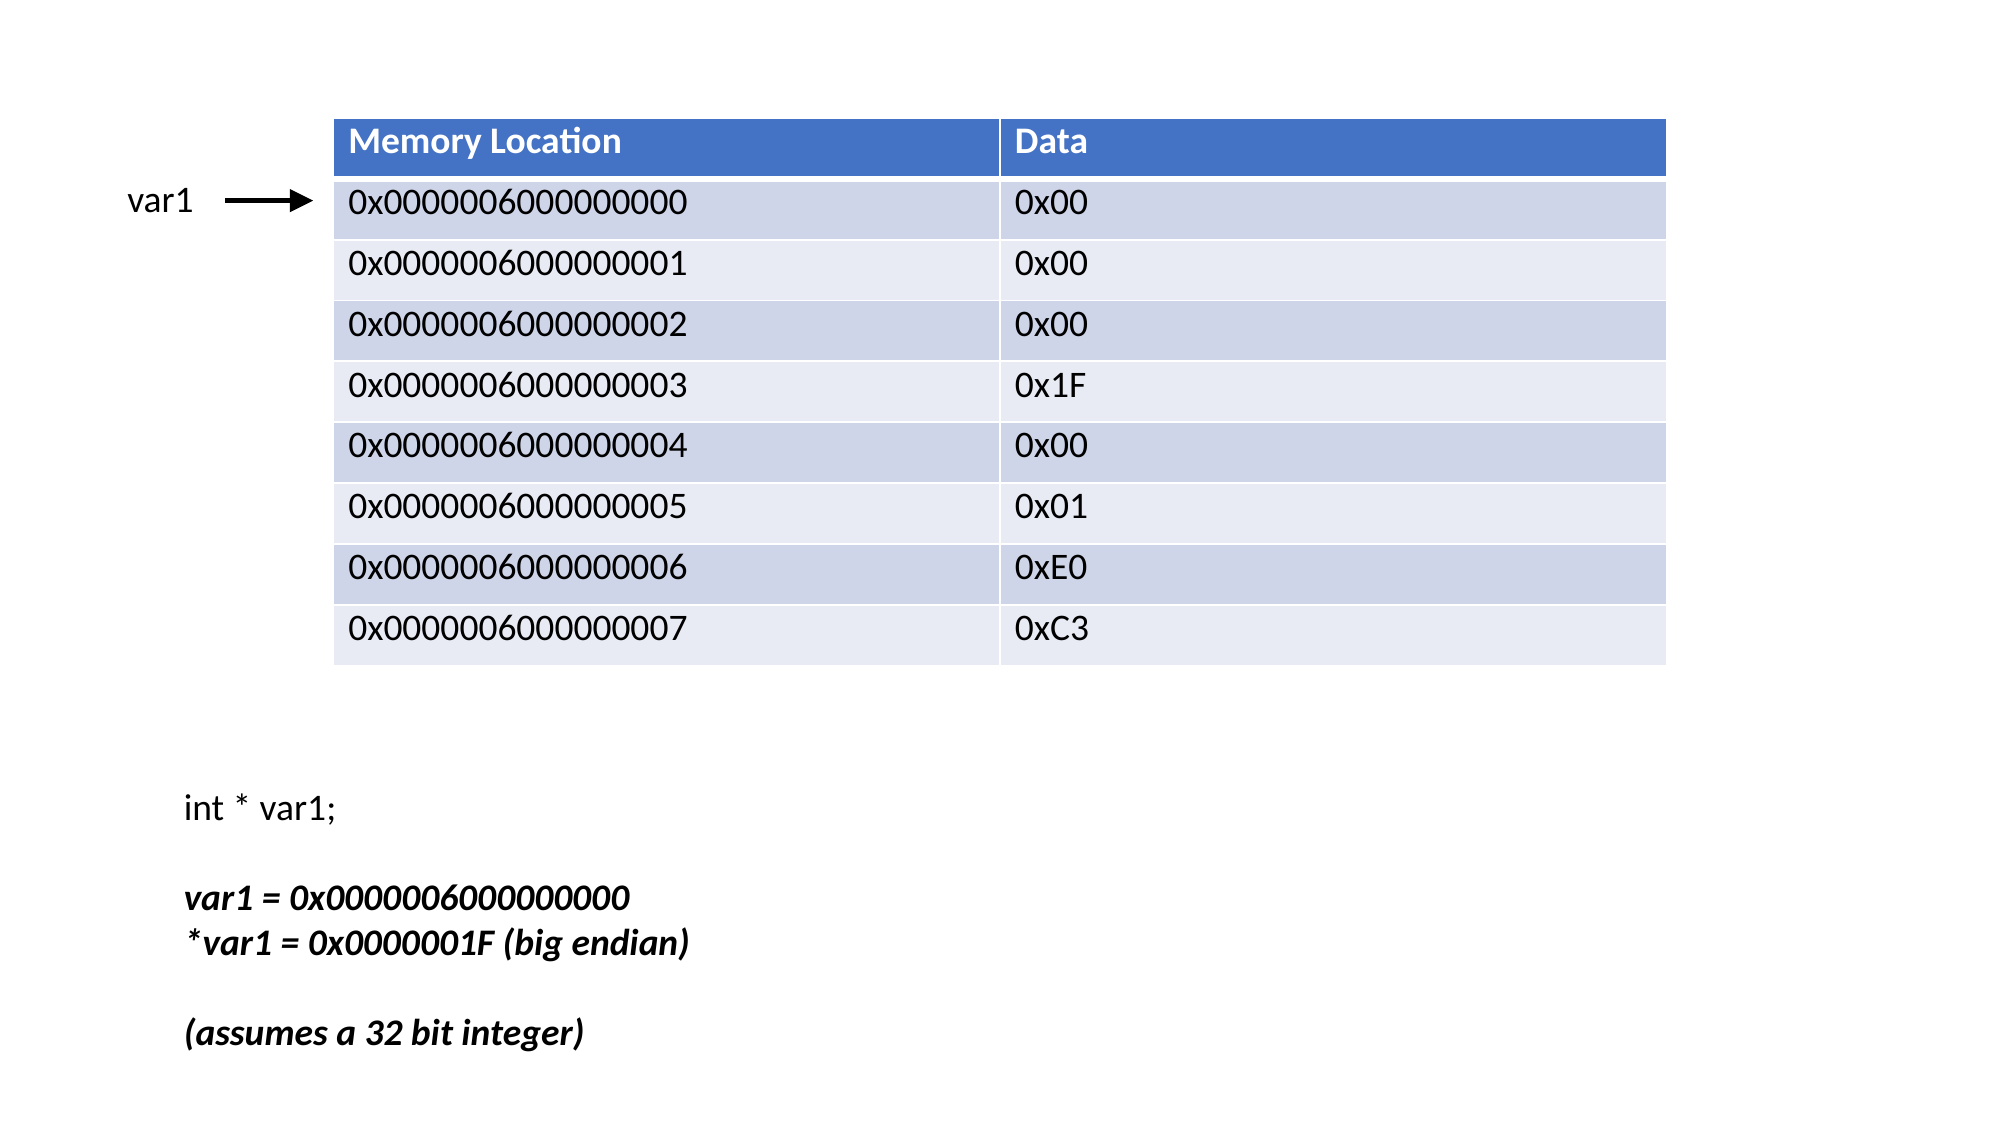

# Example Problem Step 2
| Memory Location | Data |
| --- | --- |
| 0x0000006000000000 | 0x00 |
| 0x0000006000000001 | 0x00 |
| 0x0000006000000002 | 0x00 |
| 0x0000006000000003 | 0x1F |
| 0x0000006000000004 | 0x00 |
| 0x0000006000000005 | 0x01 |
| 0x0000006000000006 | 0xE0 |
| 0x0000006000000007 | 0xC3 |
var1
int * var1;

var1 = 0x0000006000000000
*var1 = 0x0000001F (big endian)

(assumes a 32 bit integer)